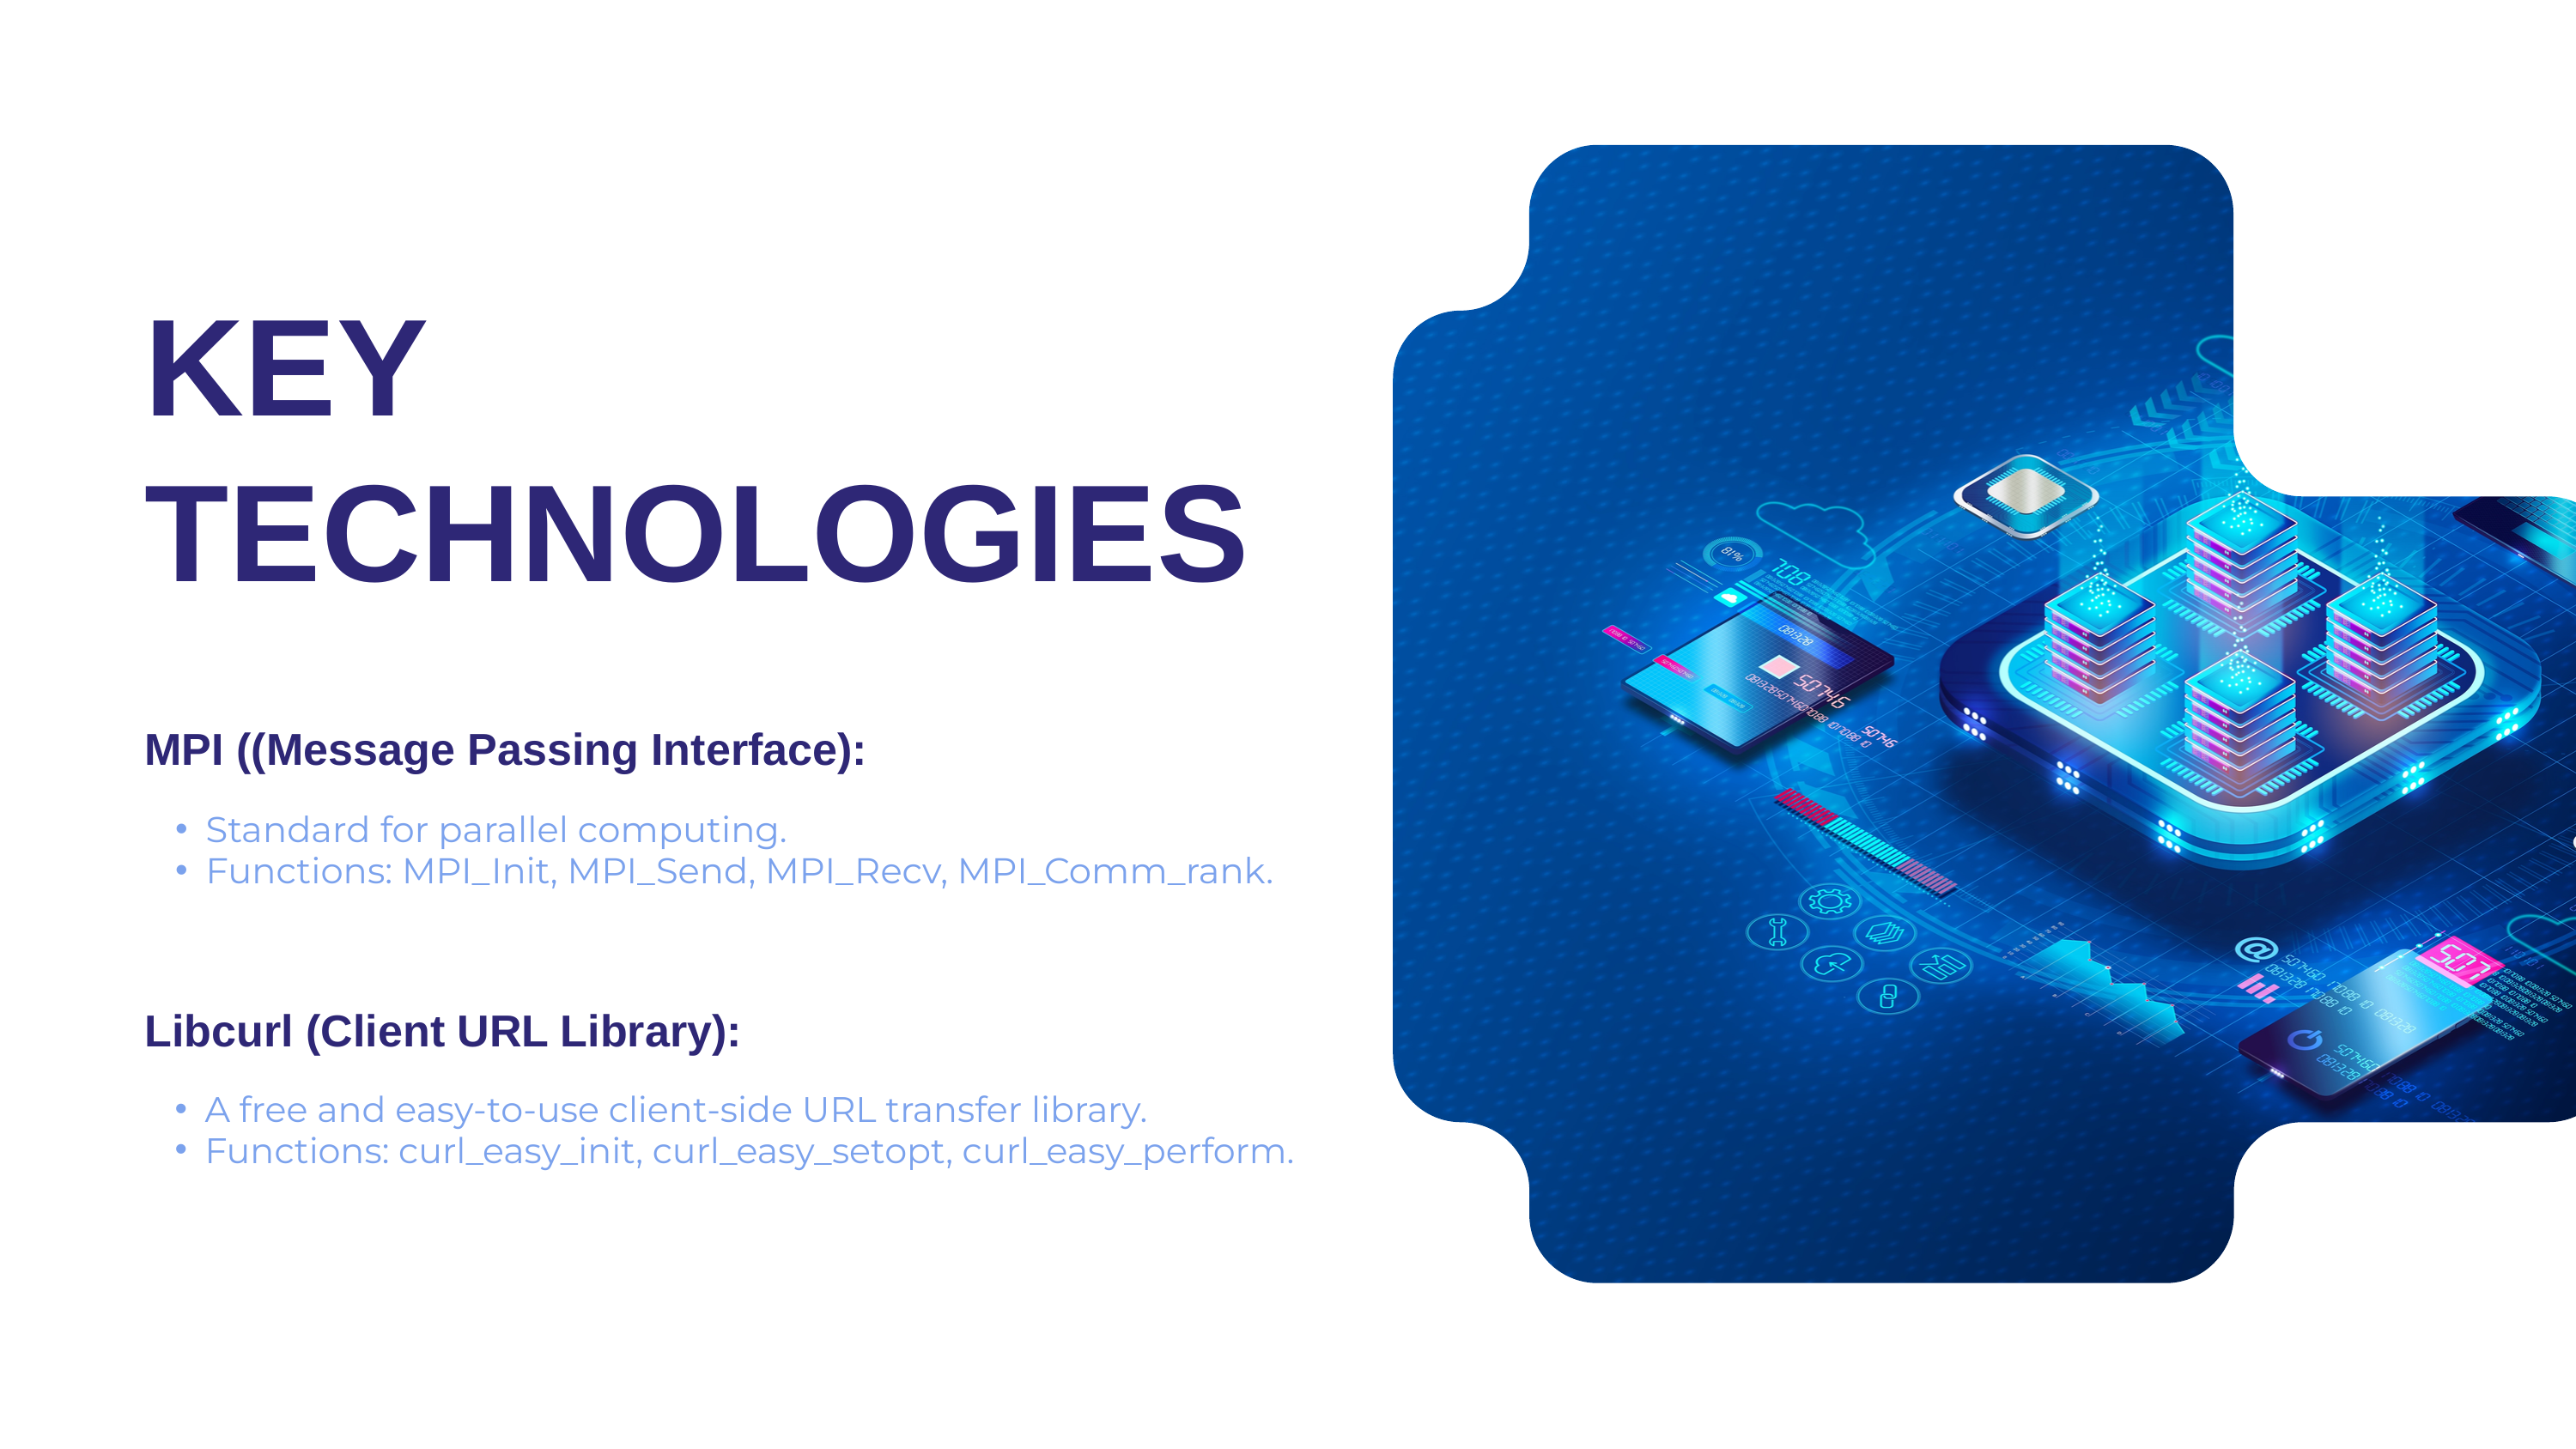

KEY TECHNOLOGIES
MPI ((Message Passing Interface):
Standard for parallel computing.
Functions: MPI_Init, MPI_Send, MPI_Recv, MPI_Comm_rank.
Libcurl (Client URL Library):
A free and easy-to-use client-side URL transfer library.
Functions: curl_easy_init, curl_easy_setopt, curl_easy_perform.